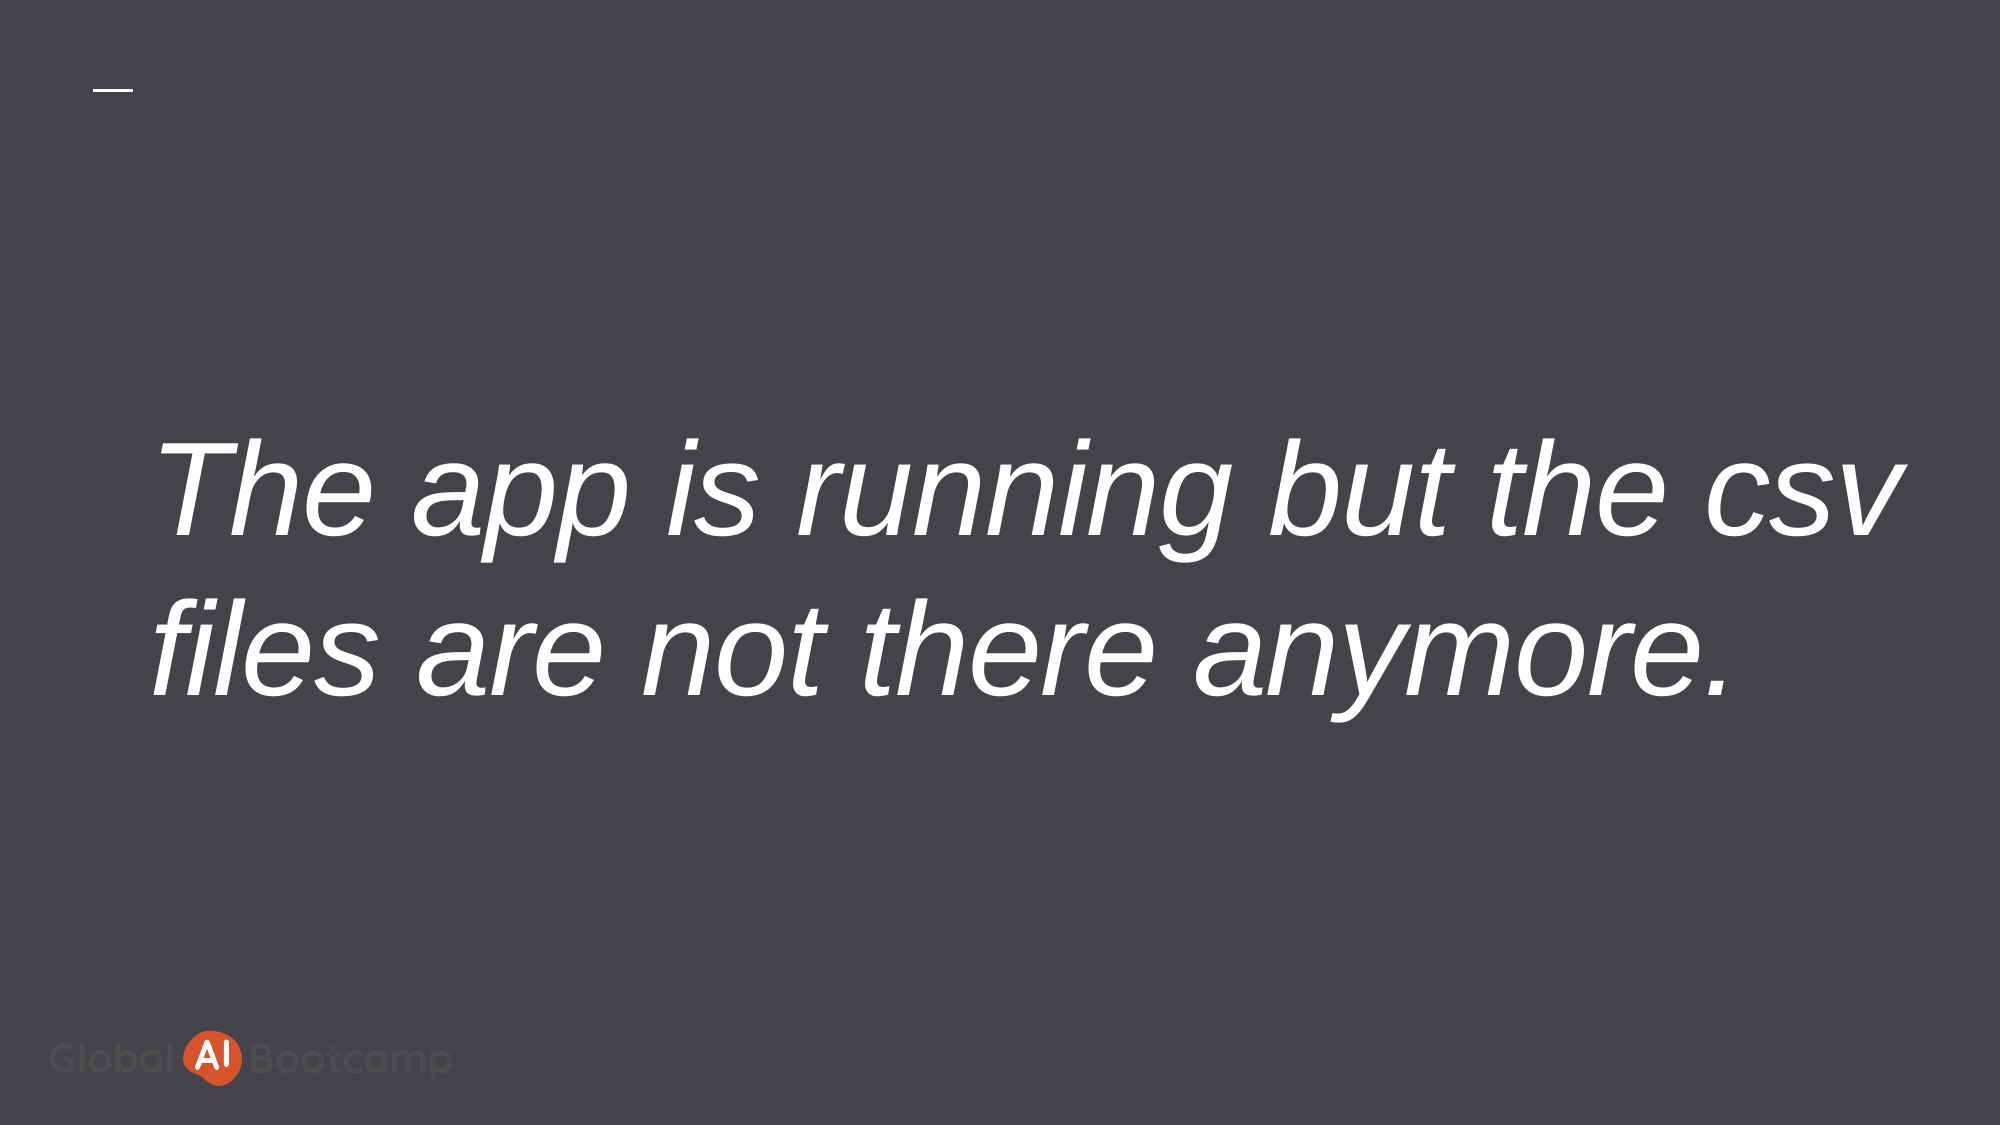

# The app is running but the csv files are not there anymore.